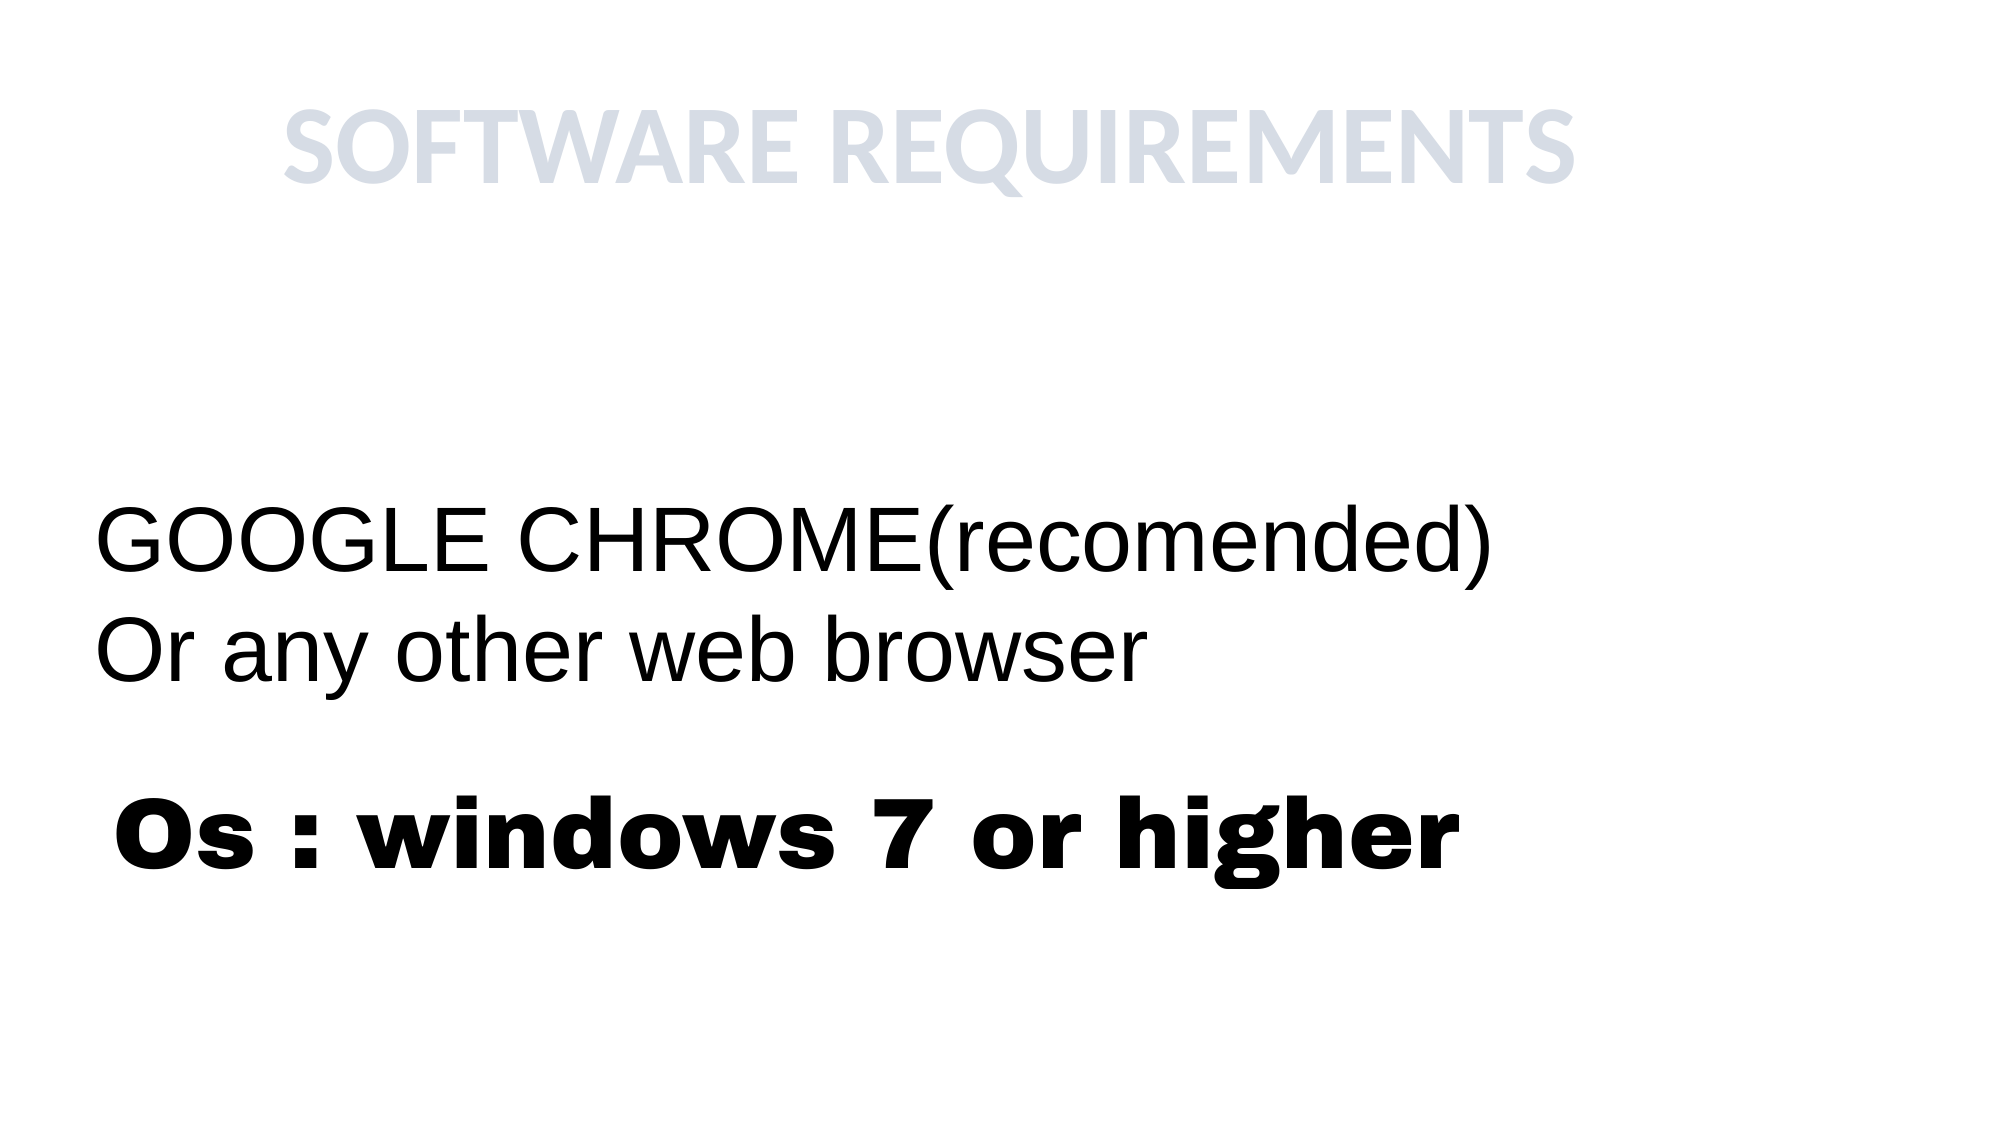

SOFTWARE REQUIREMENTS
GOOGLE CHROME(recomended)
Or any other web browser
Os : windows 7 or higher